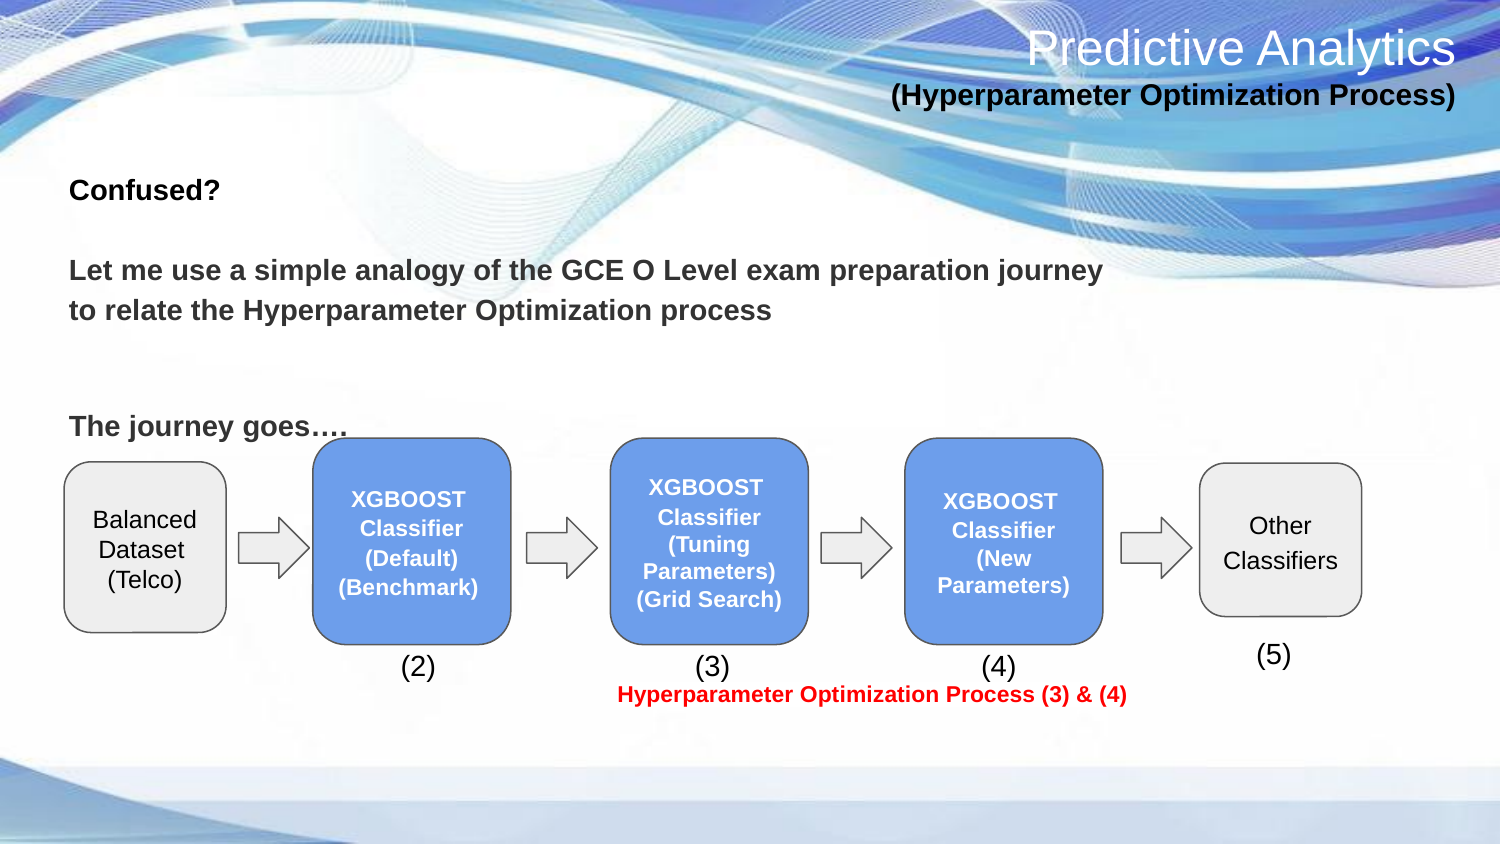

# Predictive Analytics (Hyperparameter Optimization Process)
Confused?
Let me use a simple analogy of the GCE O Level exam preparation journey to relate the Hyperparameter Optimization process

The journey goes….
XGBOOST
Classifier
(Default)
(Benchmark)
XGBOOST
Classifier
(Tuning Parameters)
(Grid Search)
XGBOOST
Classifier
(New Parameters)
Balanced
Dataset
(Telco)
Other Classifiers

(5)

(2)
(3)
(4)
Hyperparameter Optimization Process (3) & (4)